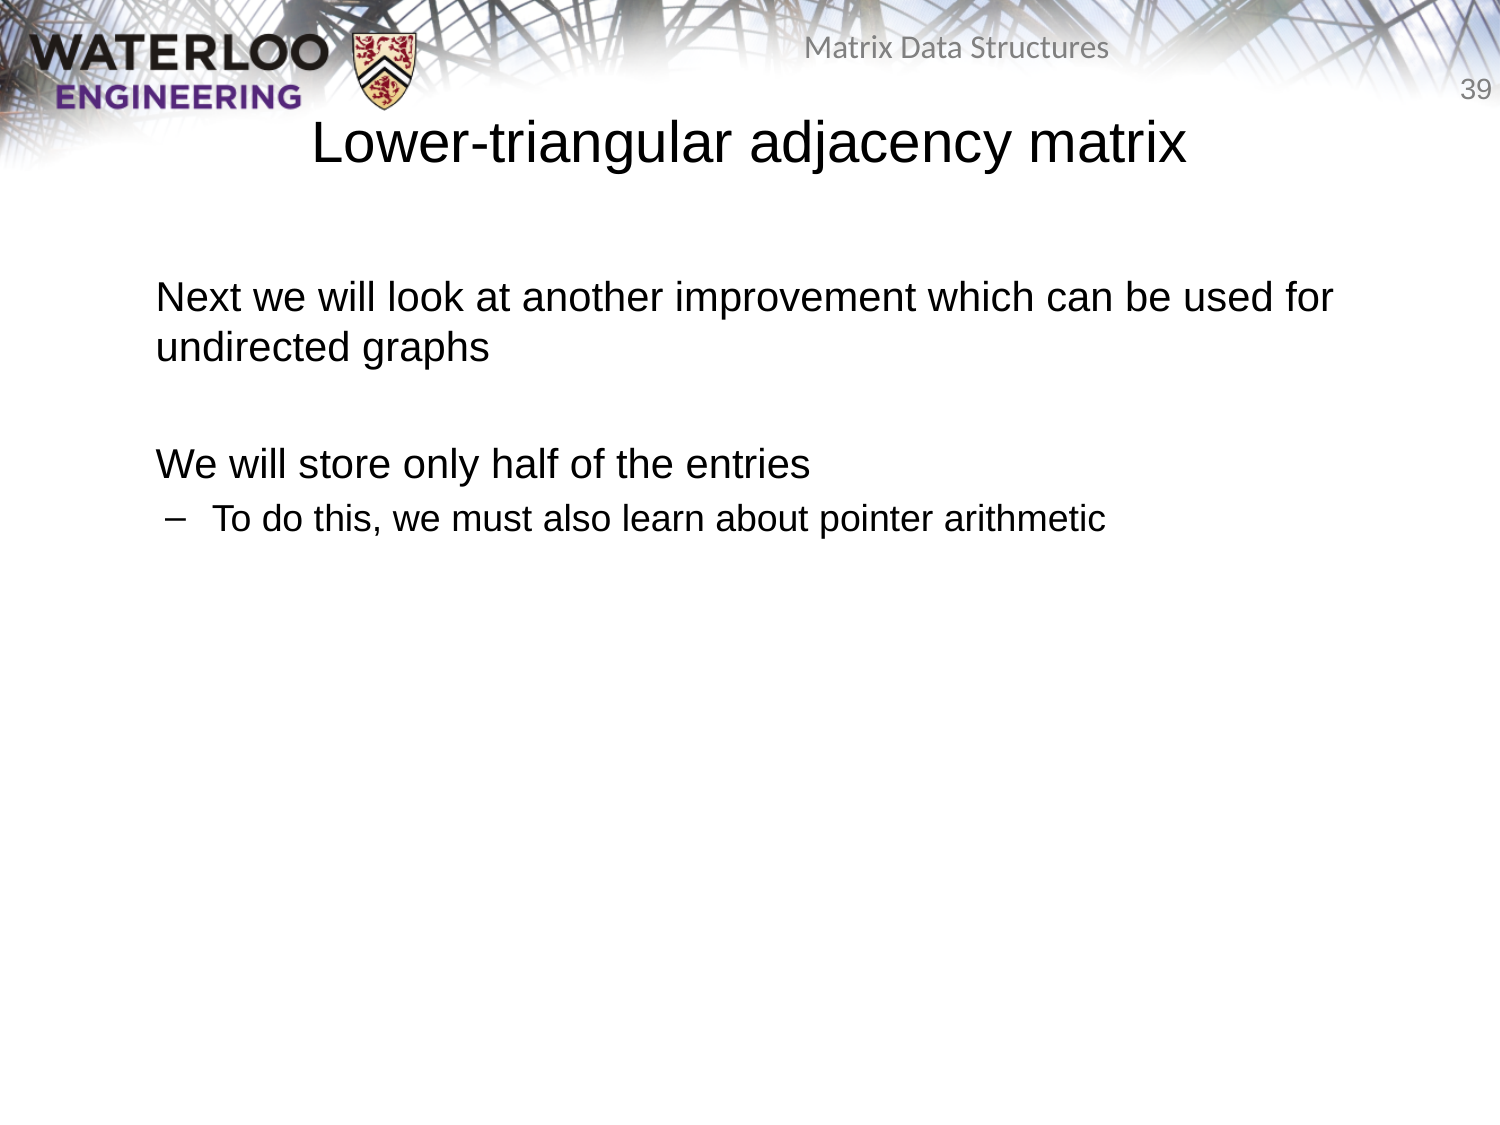

# Lower-triangular adjacency matrix
Next we will look at another improvement which can be used for undirected graphs

We will store only half of the entries
To do this, we must also learn about pointer arithmetic